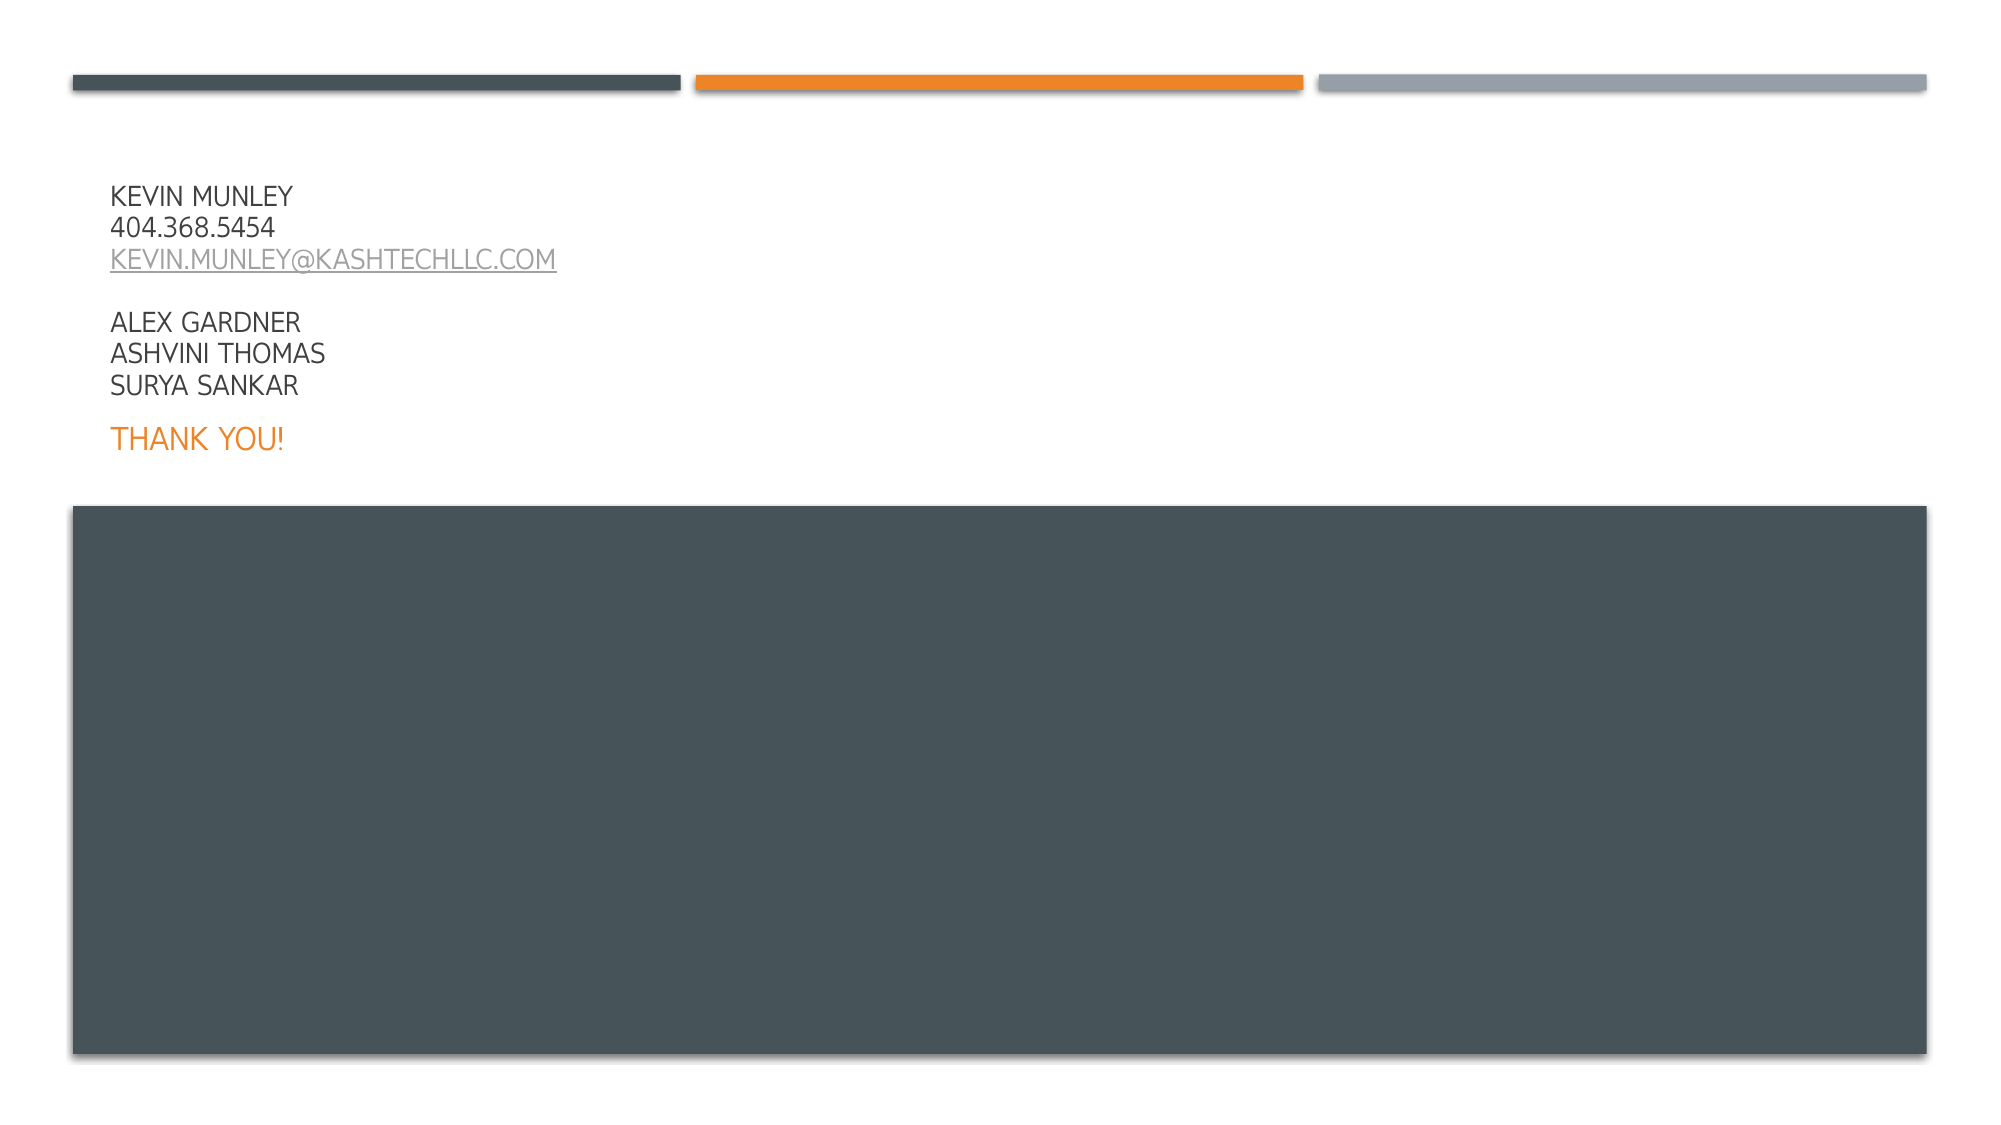

# Kevin Munley 404.368.5454 Kevin.Munley@kashtechllc.com Alex Gardner Ashvini Thomas Surya Sankar
THANK YOU!